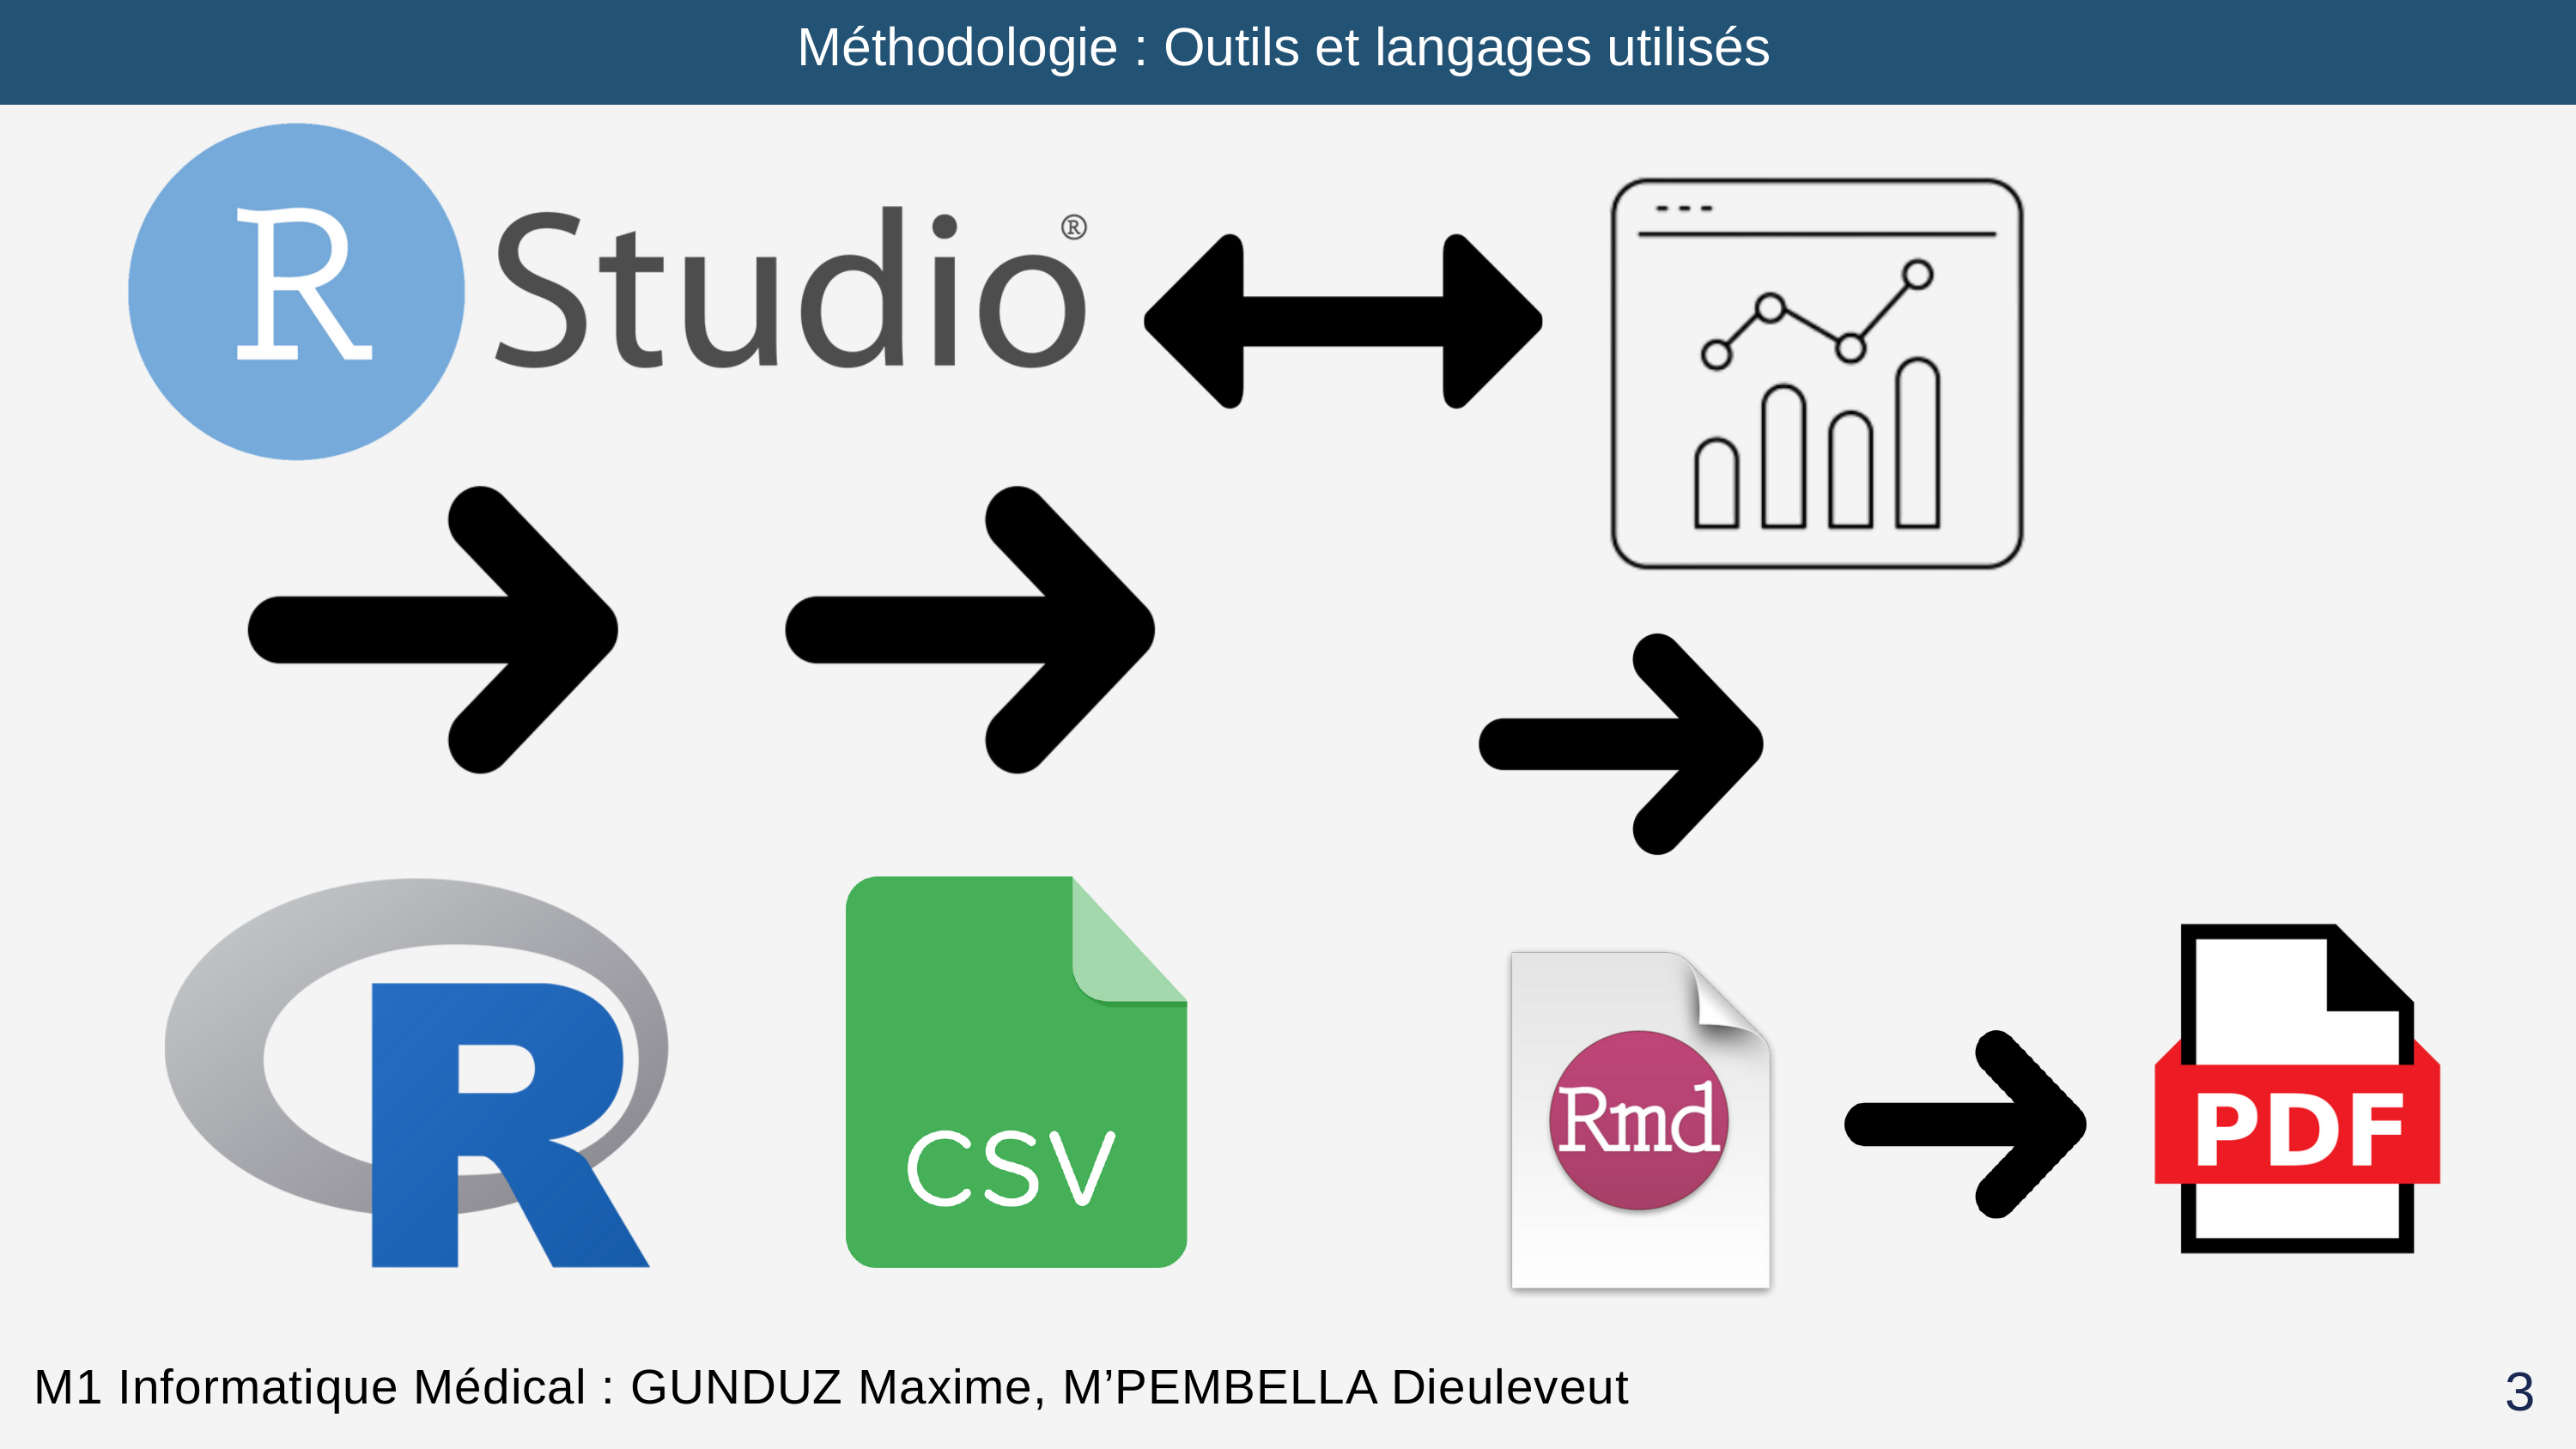

Méthodologie : Outils et langages utilisés

M1 Informatique Médical : GUNDUZ Maxime, M’PEMBELLA Dieuleveut
3